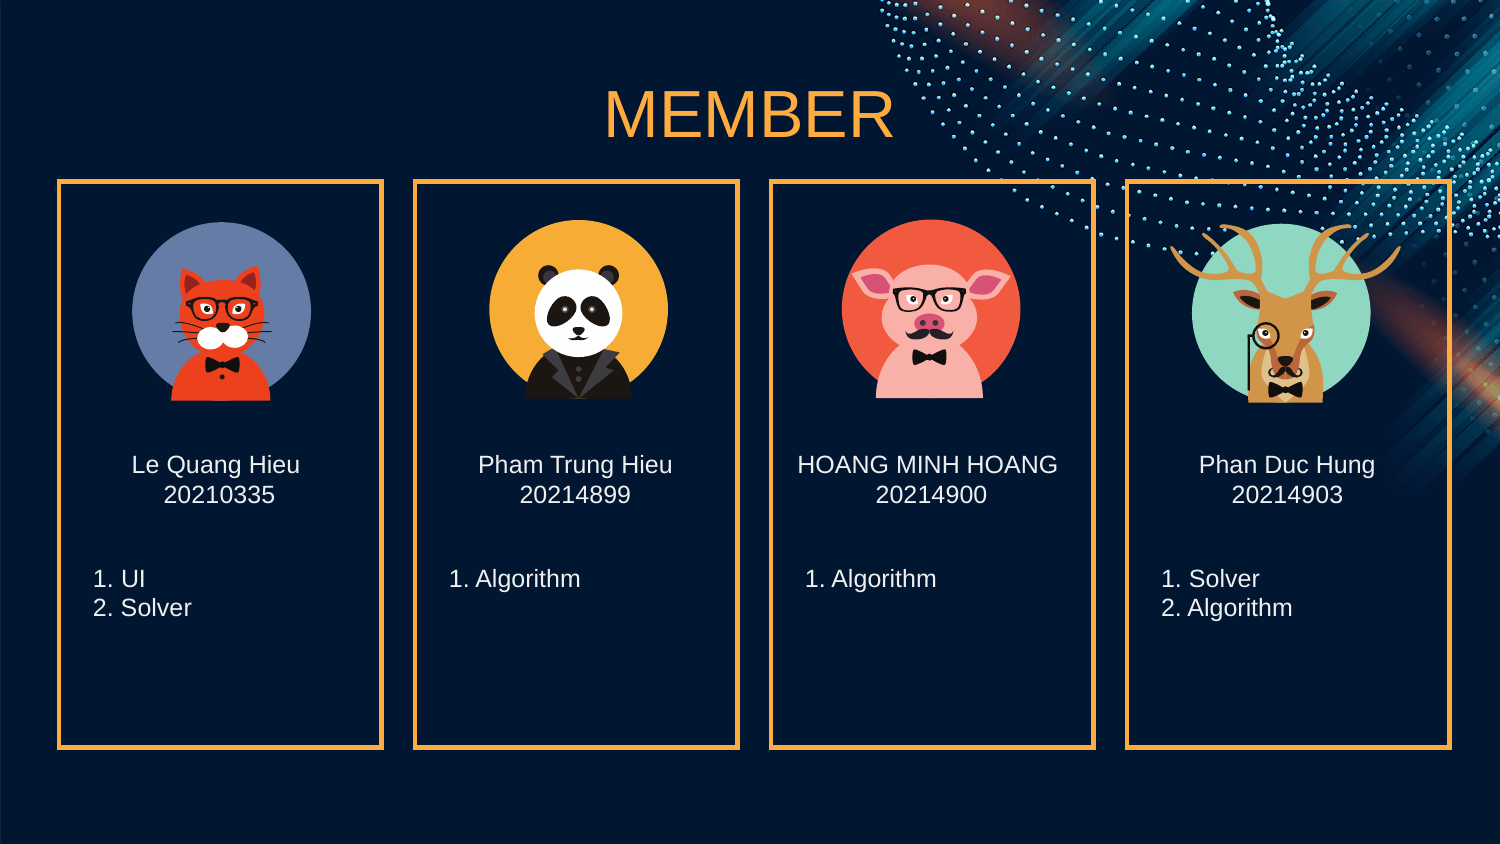

# MEMBER

Le Quang Hieu
20210335
1. UI
2. Solver

Pham Trung Hieu 20214899
1. Algorithm

HOANG MINH HOANG
20214900
1. Algorithm

Phan Duc Hung 20214903
1. Solver
2. Algorithm